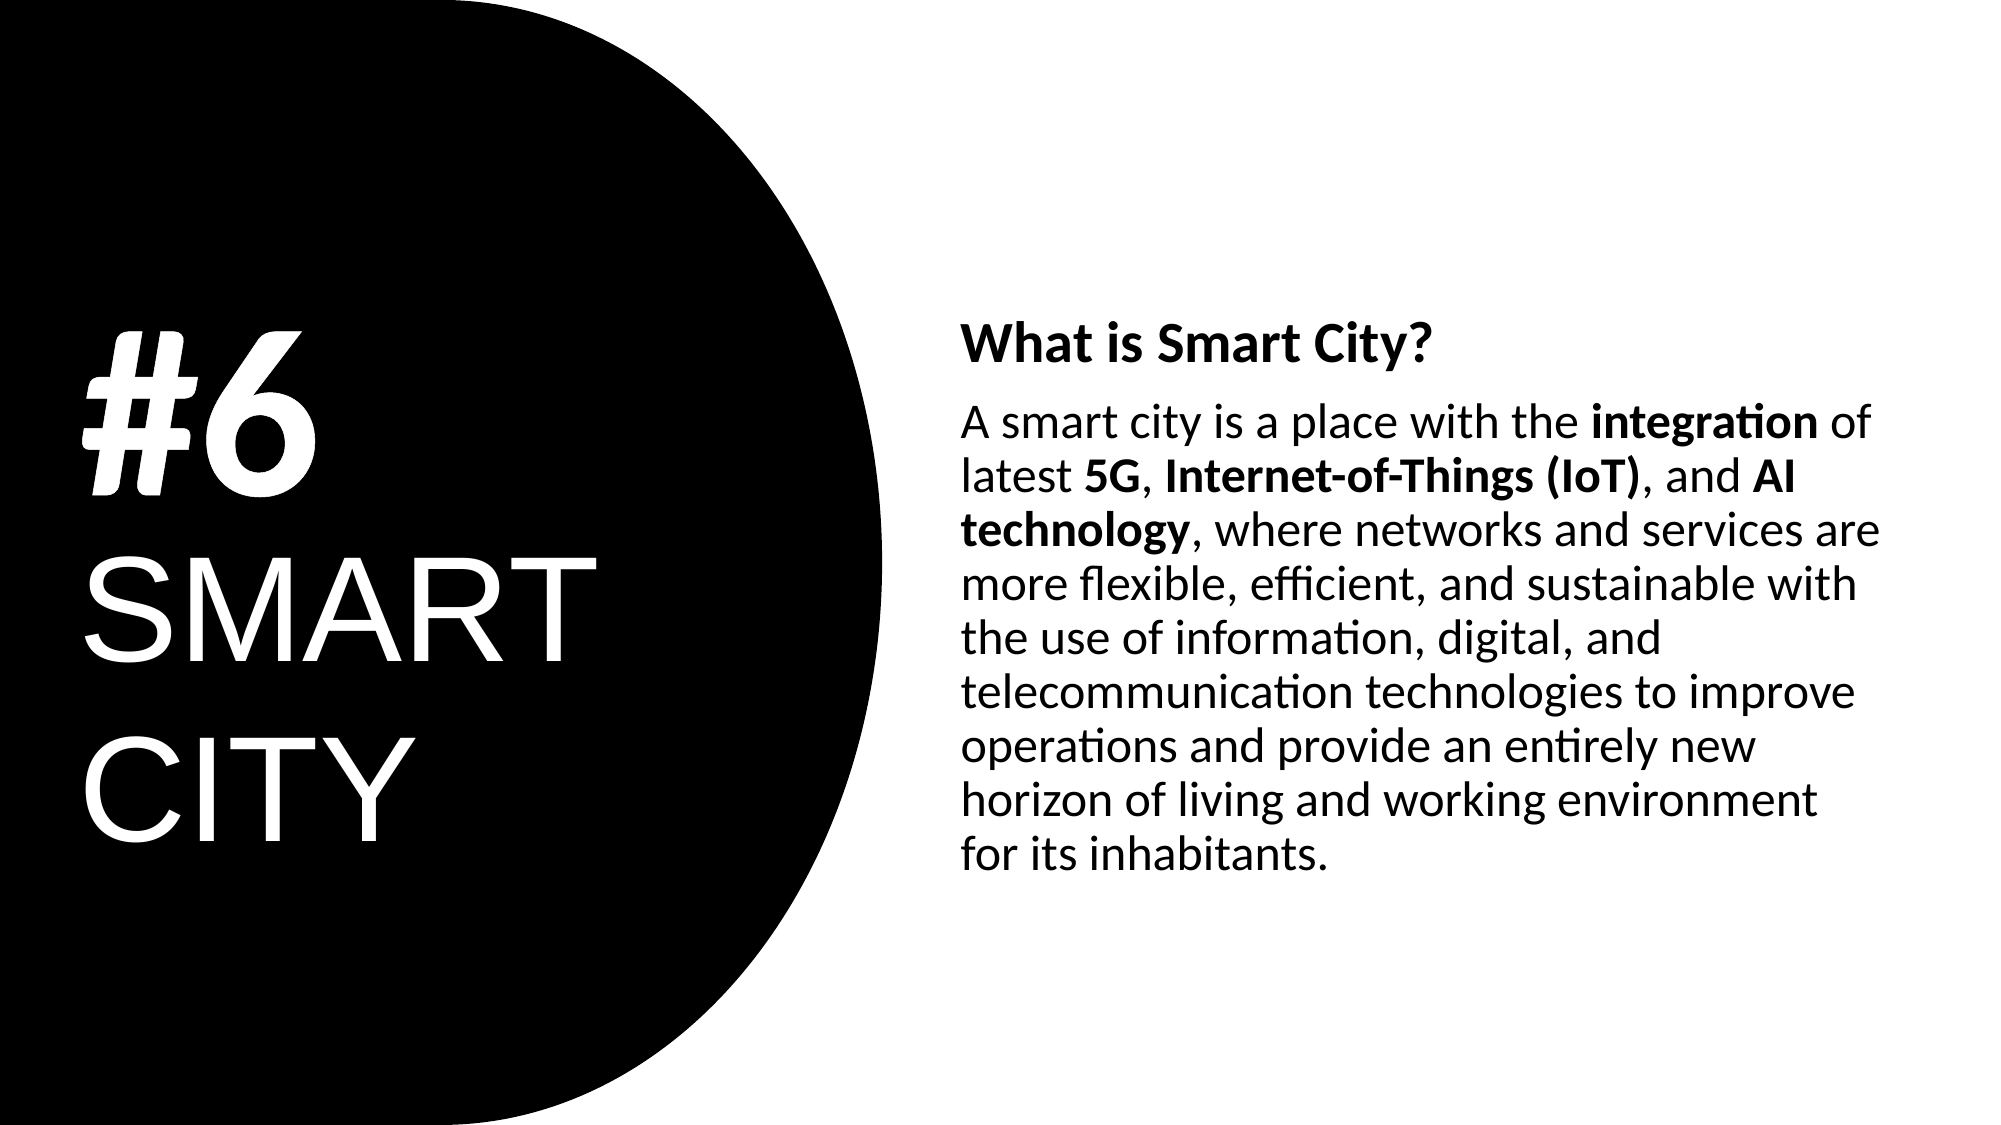

#6
What is Smart City?
A smart city is a place with the integration of latest 5G, Internet-of-Things (IoT), and AI technology, where networks and services are more flexible, efficient, and sustainable with the use of information, digital, and telecommunication technologies to improve operations and provide an entirely new horizon of living and working environment for its inhabitants.
SMART CITY